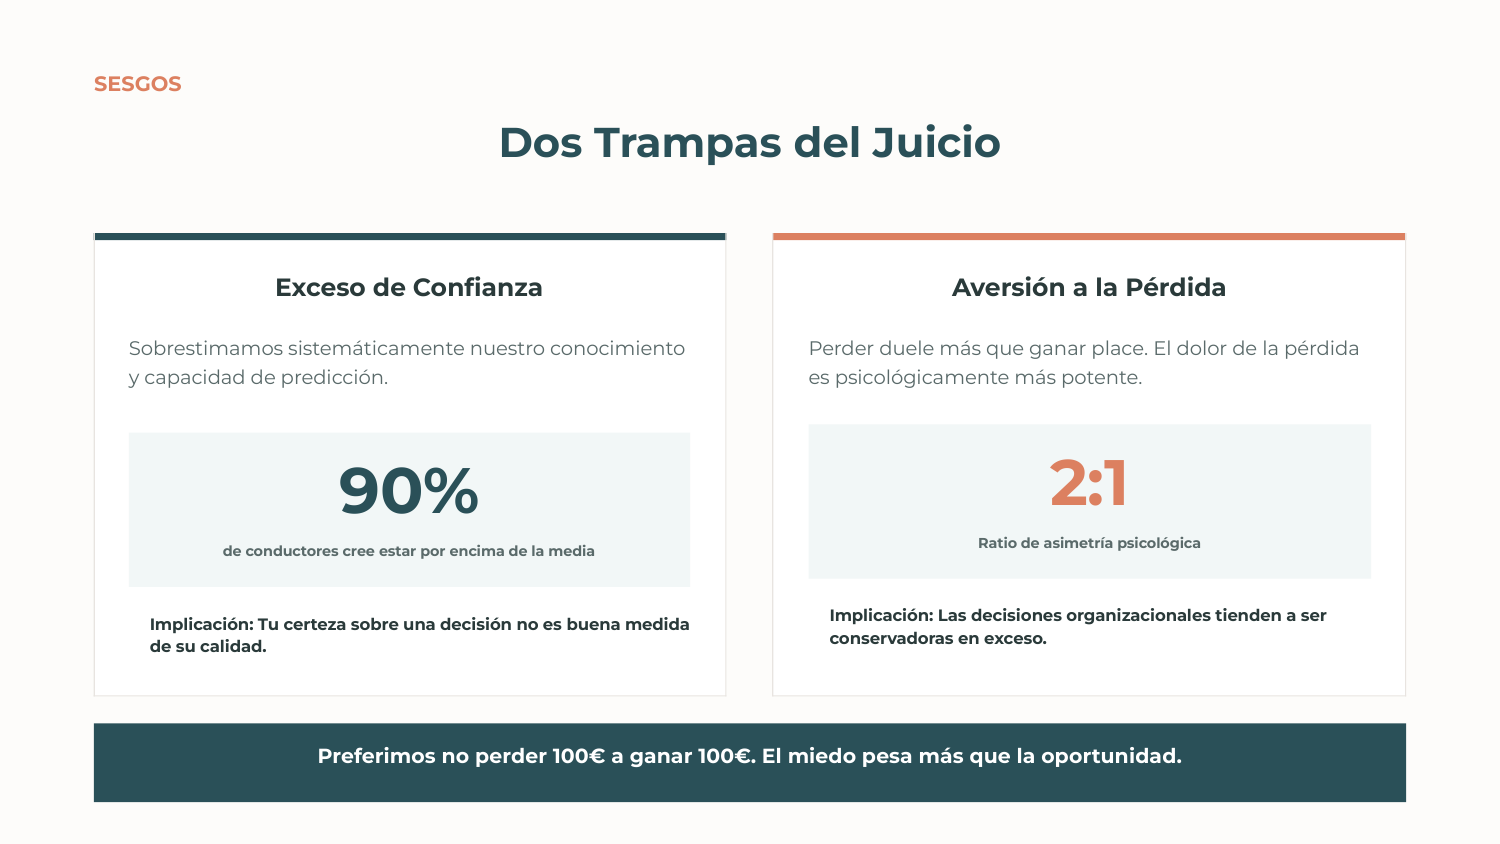

SESGOS
Dos Trampas del Juicio

Exceso de Confianza
Aversión a la Pérdida
Sobrestimamos sistemáticamente nuestro conocimiento y capacidad de predicción.
Perder duele más que ganar place. El dolor de la pérdida es psicológicamente más potente.

2:1
90%
Ratio de asimetría psicológica
de conductores cree estar por encima de la media
Implicación: Las decisiones organizacionales tienden a ser conservadoras en exceso.
Implicación: Tu certeza sobre una decisión no es buena medida de su calidad.

Preferimos no perder 100€ a ganar 100€. El miedo pesa más que la oportunidad.